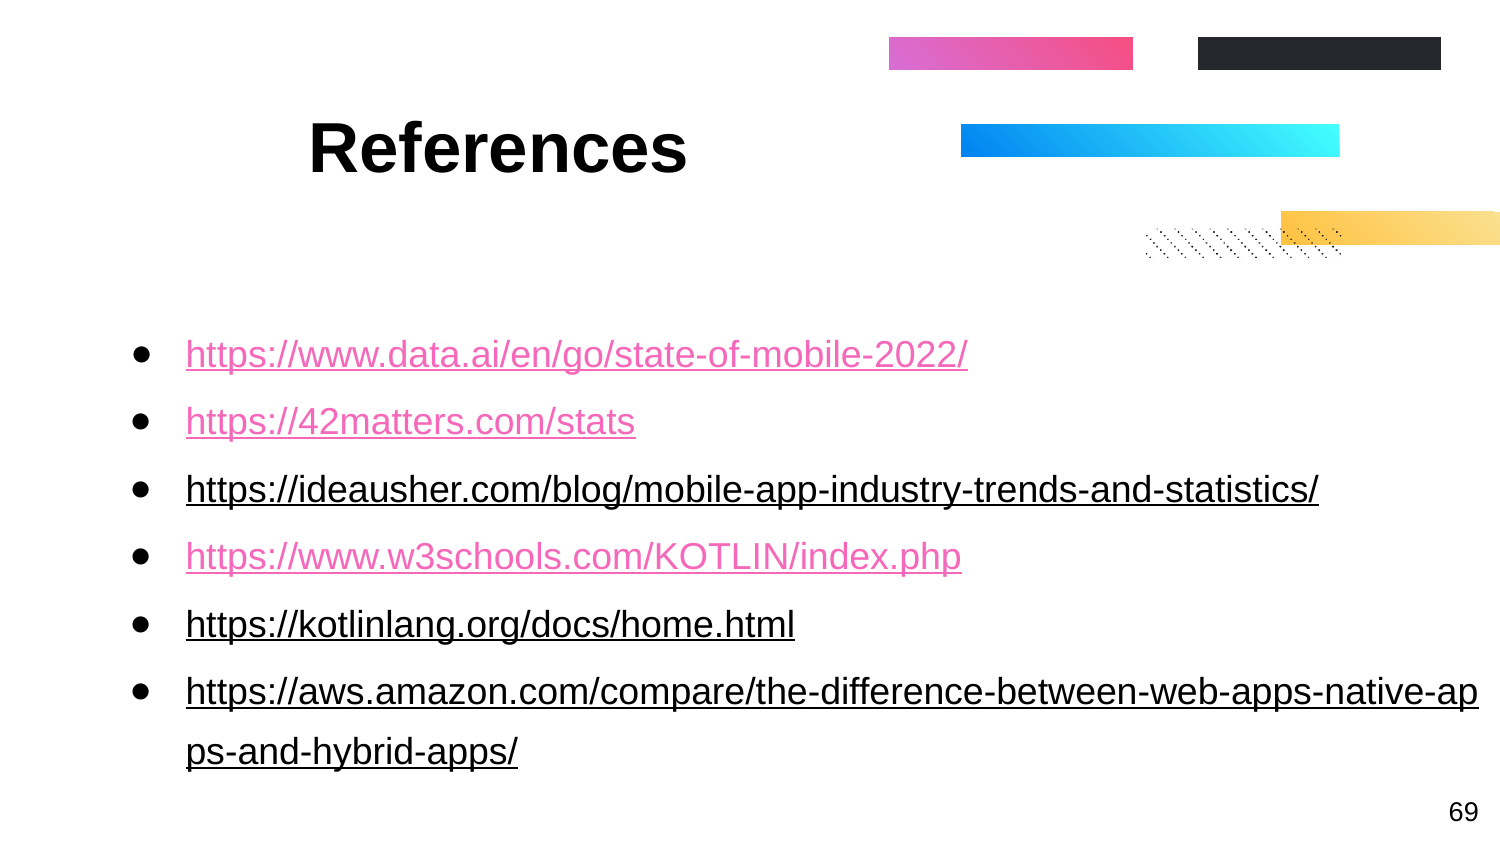

# References
https://www.data.ai/en/go/state-of-mobile-2022/
https://42matters.com/stats
https://ideausher.com/blog/mobile-app-industry-trends-and-statistics/
https://www.w3schools.com/KOTLIN/index.php
https://kotlinlang.org/docs/home.html
https://aws.amazon.com/compare/the-difference-between-web-apps-native-apps-and-hybrid-apps/
69